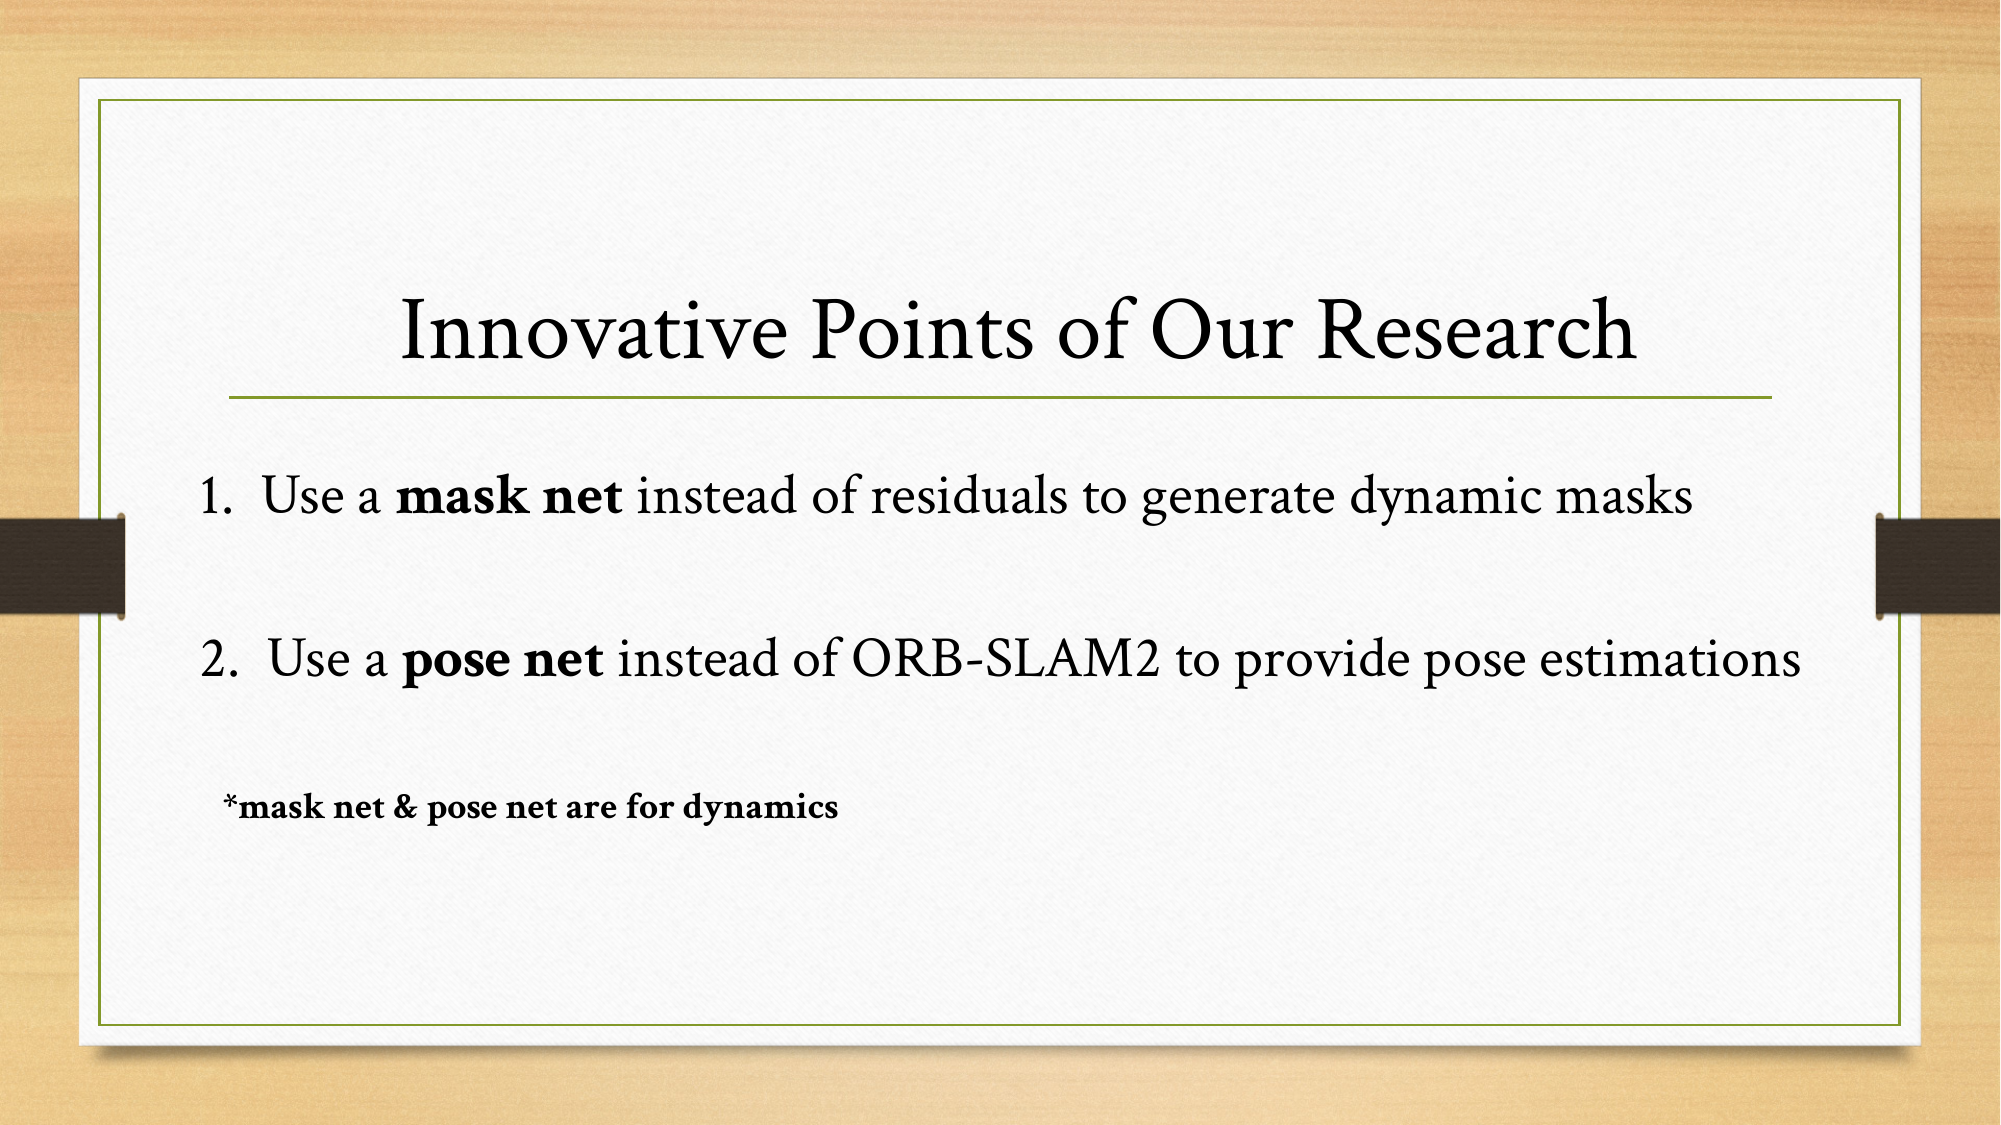

Innovative Points of Our Research
1.  Use a mask net instead of residuals to generate dynamic masks
2.  Use a pose net instead of ORB-SLAM2 to provide pose estimations
*mask net & pose net are for dynamics